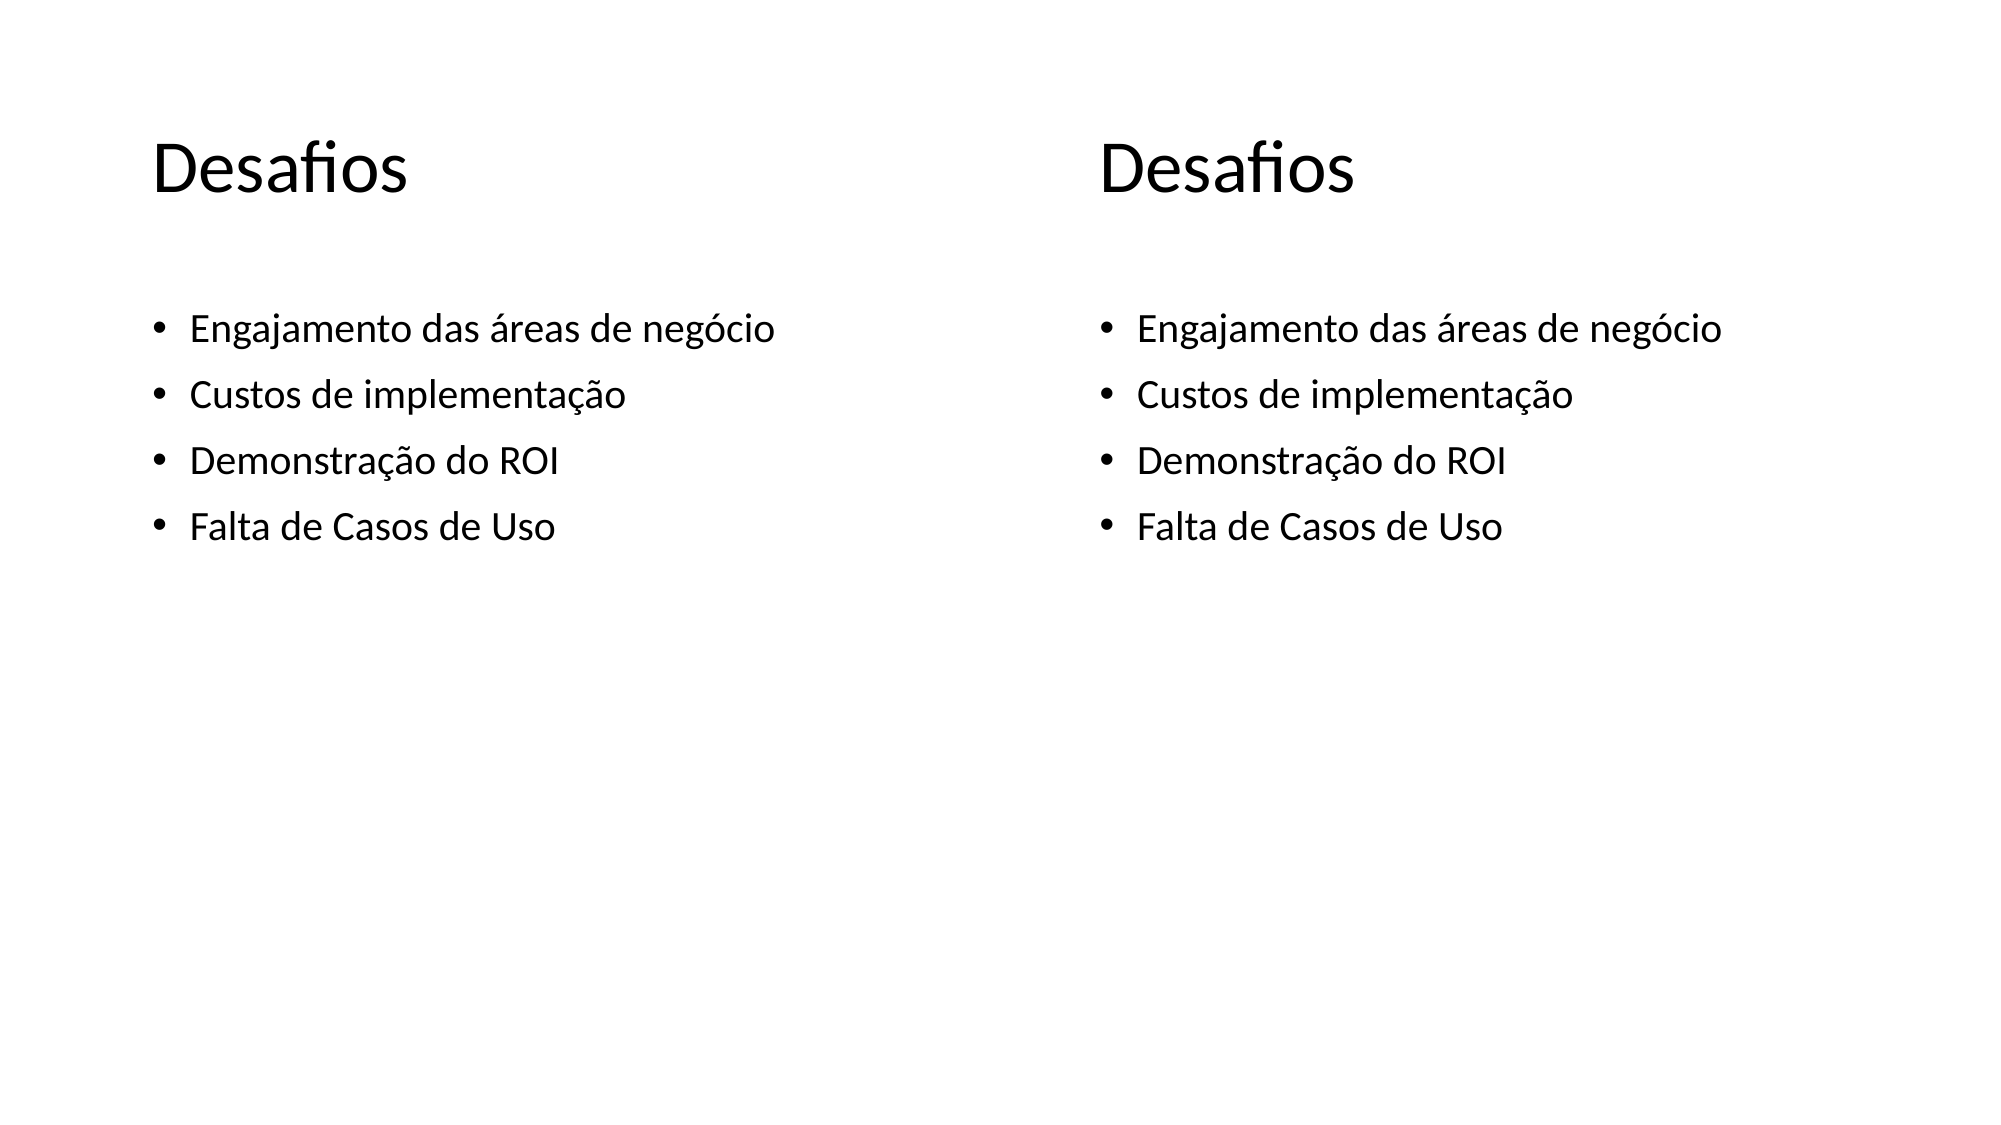

# Desafios
Desafios
Engajamento das áreas de negócio
Custos de implementação
Demonstração do ROI
Falta de Casos de Uso
Engajamento das áreas de negócio
Custos de implementação
Demonstração do ROI
Falta de Casos de Uso